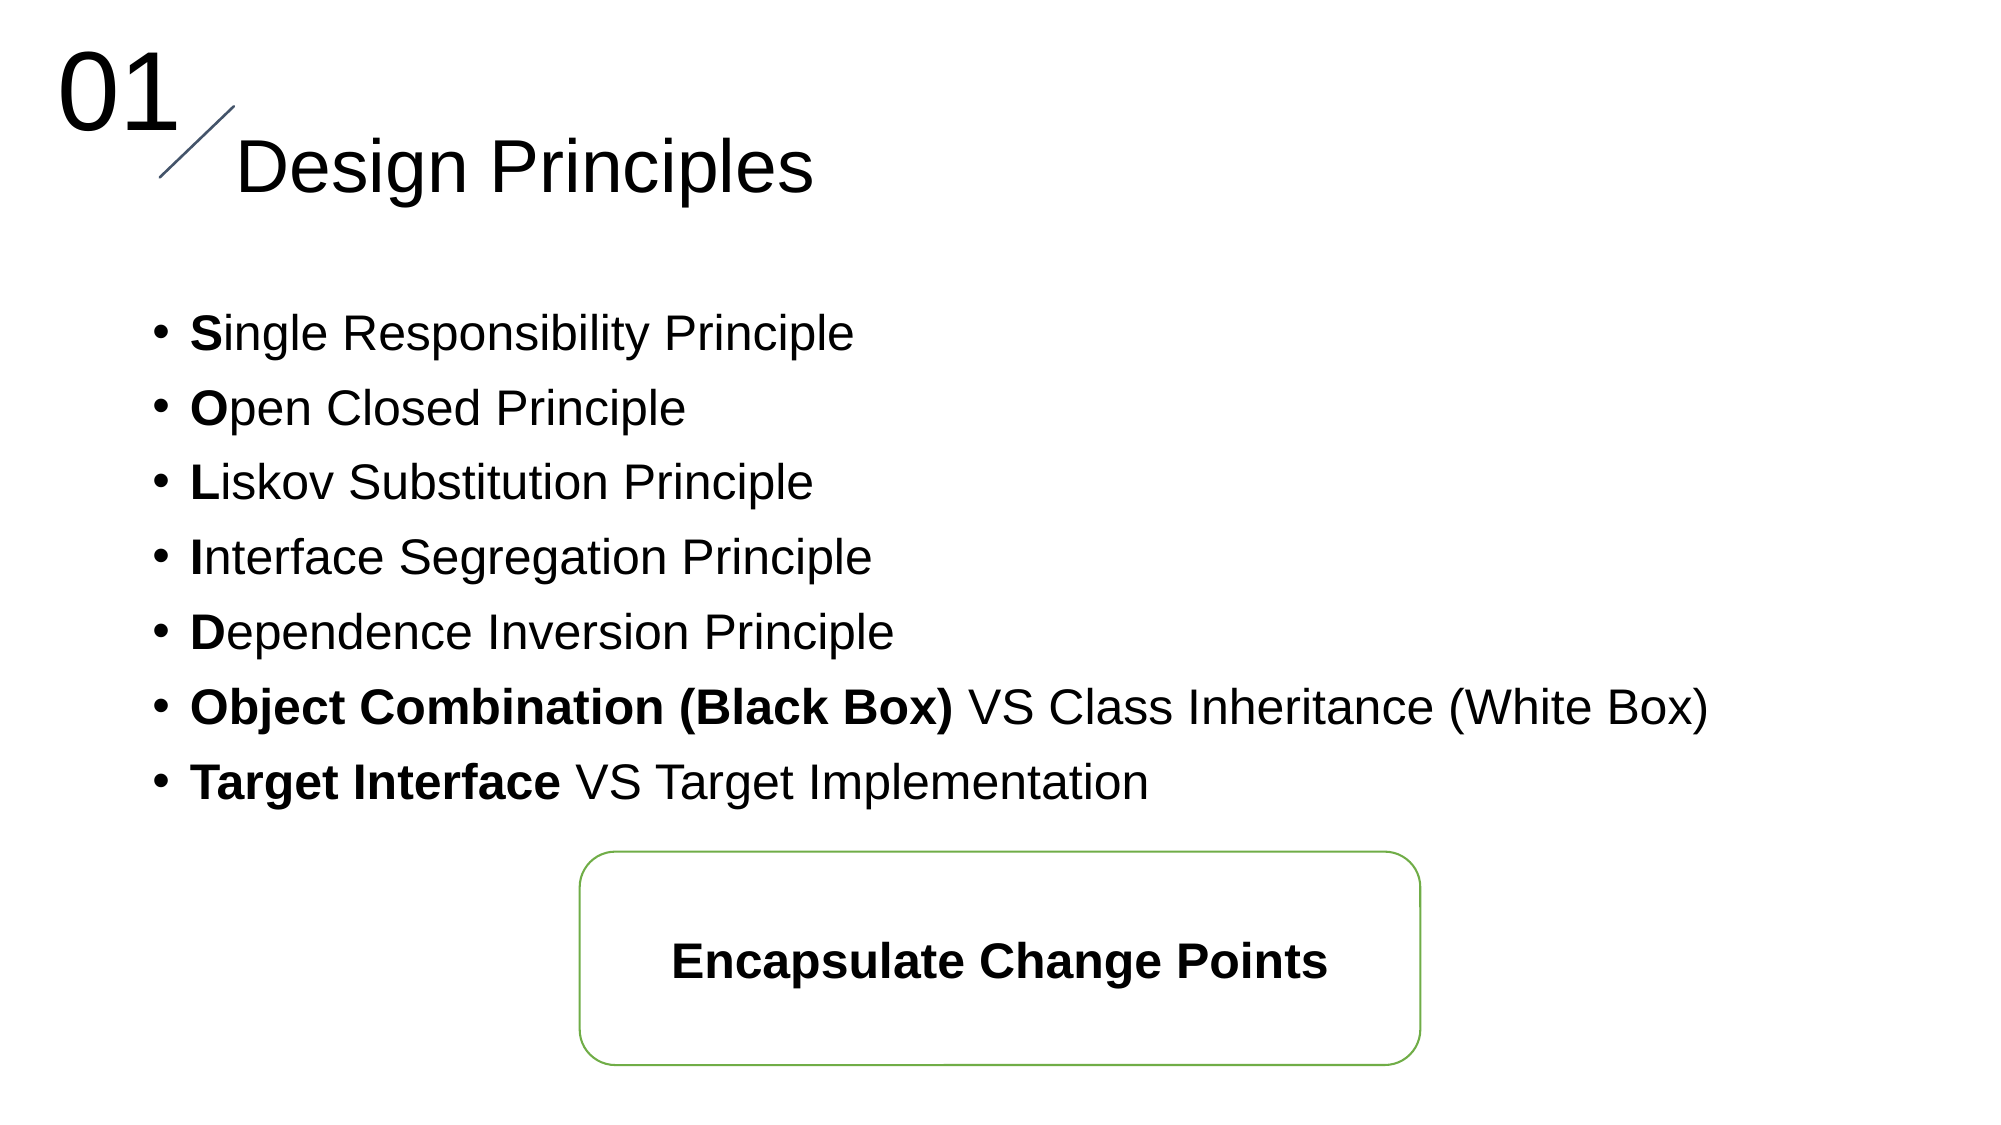

01
# Design Principles
Single Responsibility Principle
Open Closed Principle
Liskov Substitution Principle
Interface Segregation Principle
Dependence Inversion Principle
Object Combination (Black Box) VS Class Inheritance (White Box)
Target Interface VS Target Implementation
Encapsulate Change Points